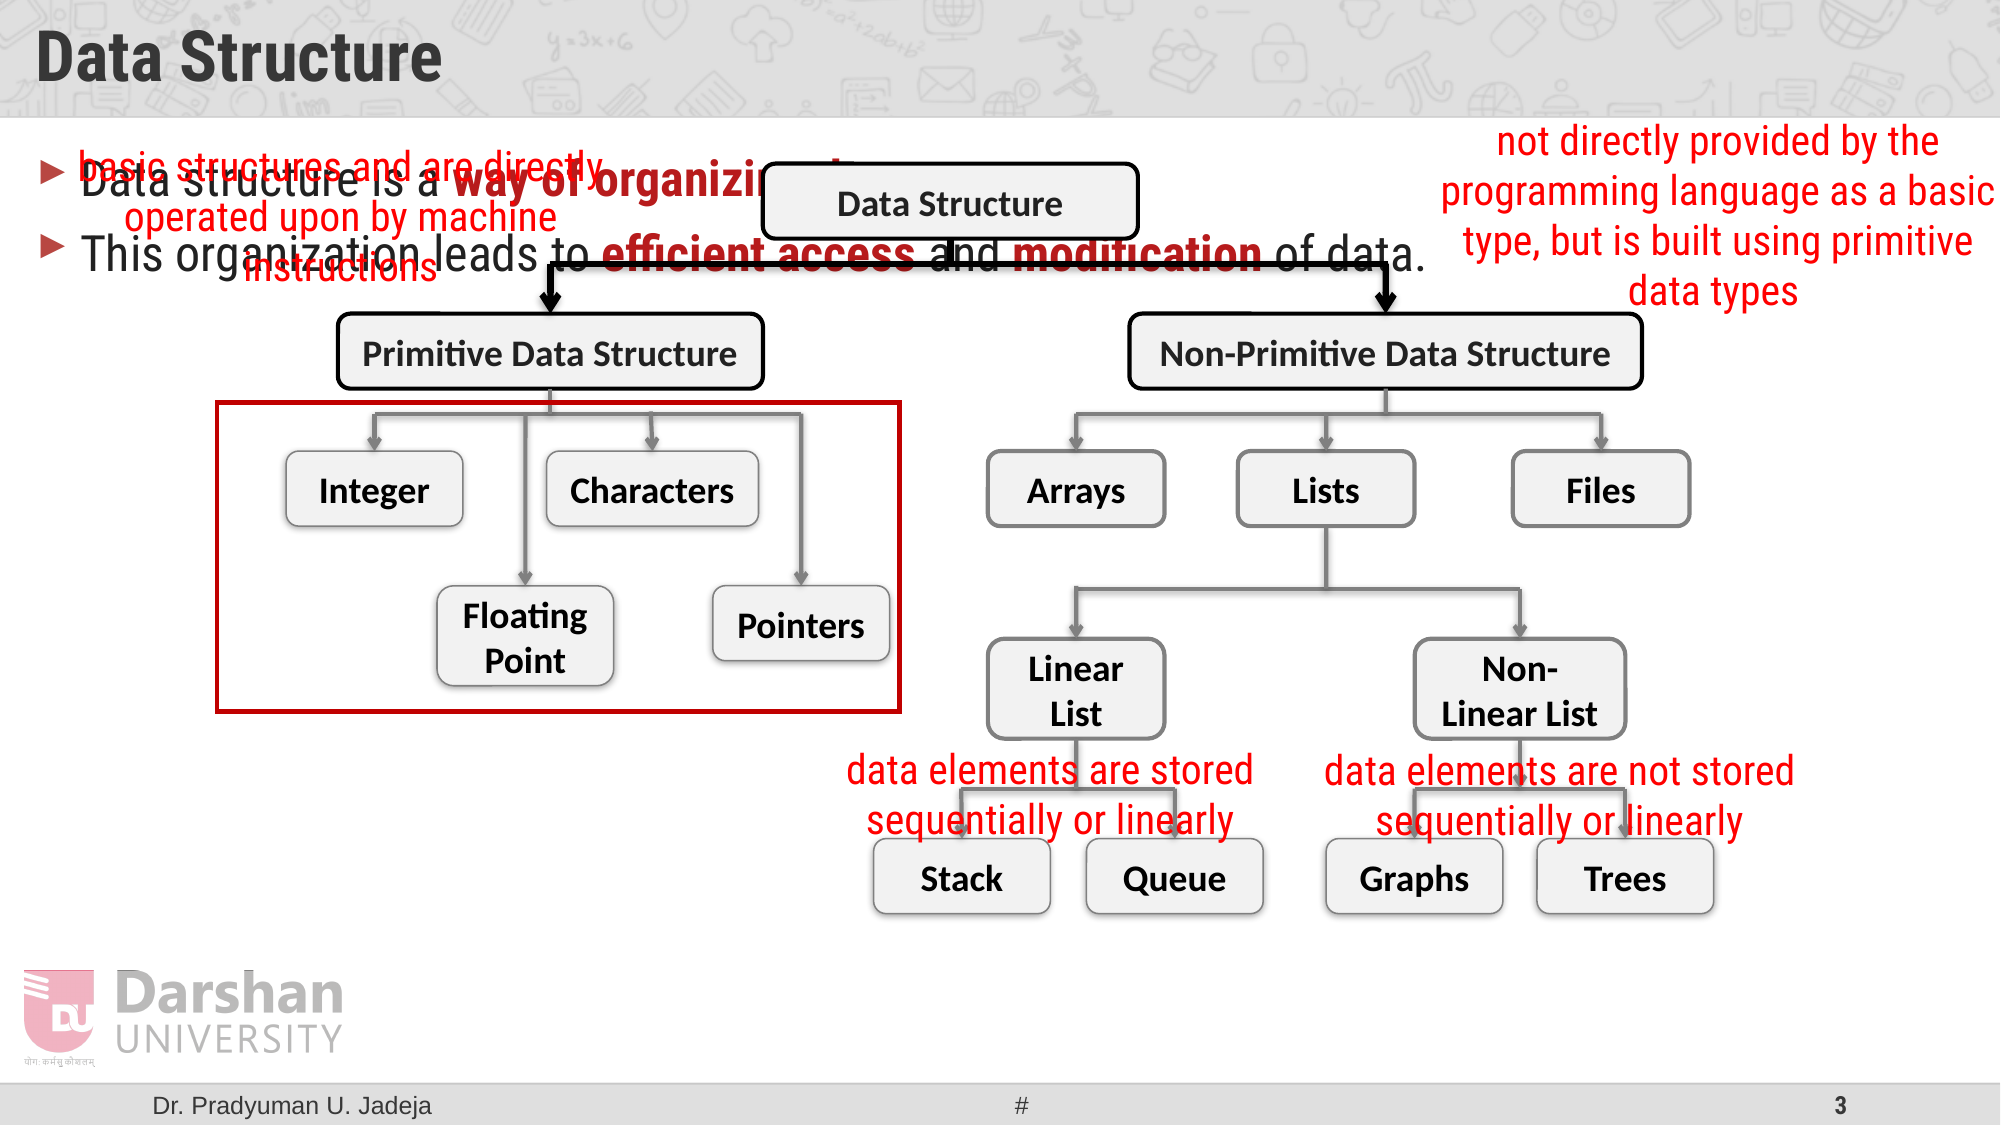

# Data Structure
not directly provided by the programming language as a basic type, but is built using primitive data types
basic structures and are directly operated upon by machine instructions
Data structure is a way of organizing data.
This organization leads to efficient access and modification of data.
Data Structure
Primitive Data Structure
Non-Primitive Data Structure
Integer
Characters
Floating
Point
Pointers
Arrays
Lists
Files

Linear List
Non-Linear List
data elements are stored sequentially or linearly
data elements are not stored sequentially or linearly
Stack
Queue
Graphs
Trees